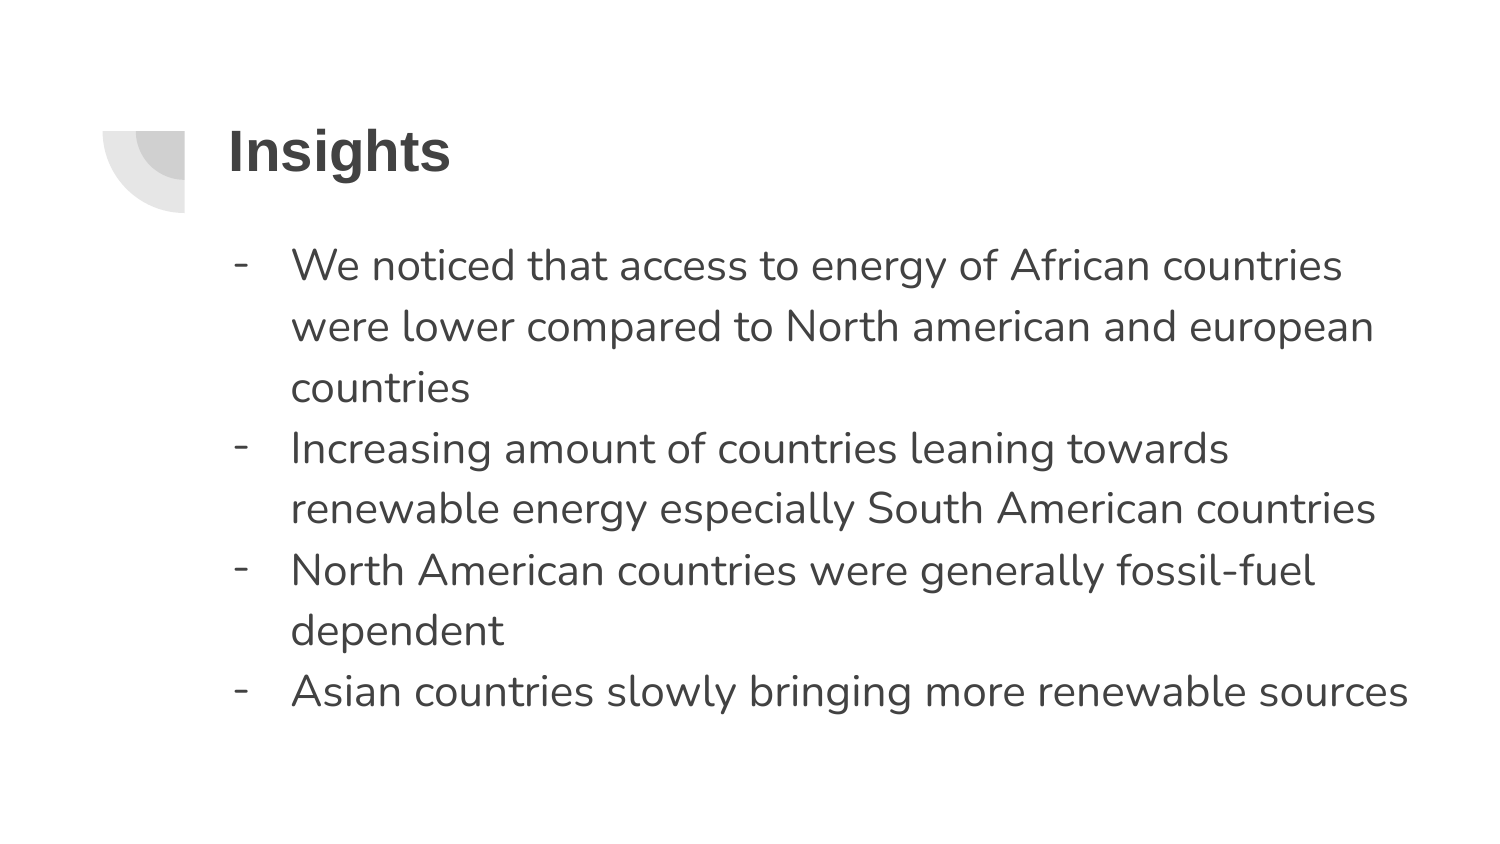

# Insights
We noticed that access to energy of African countries were lower compared to North american and european countries
Increasing amount of countries leaning towards renewable energy especially South American countries
North American countries were generally fossil-fuel dependent
Asian countries slowly bringing more renewable sources